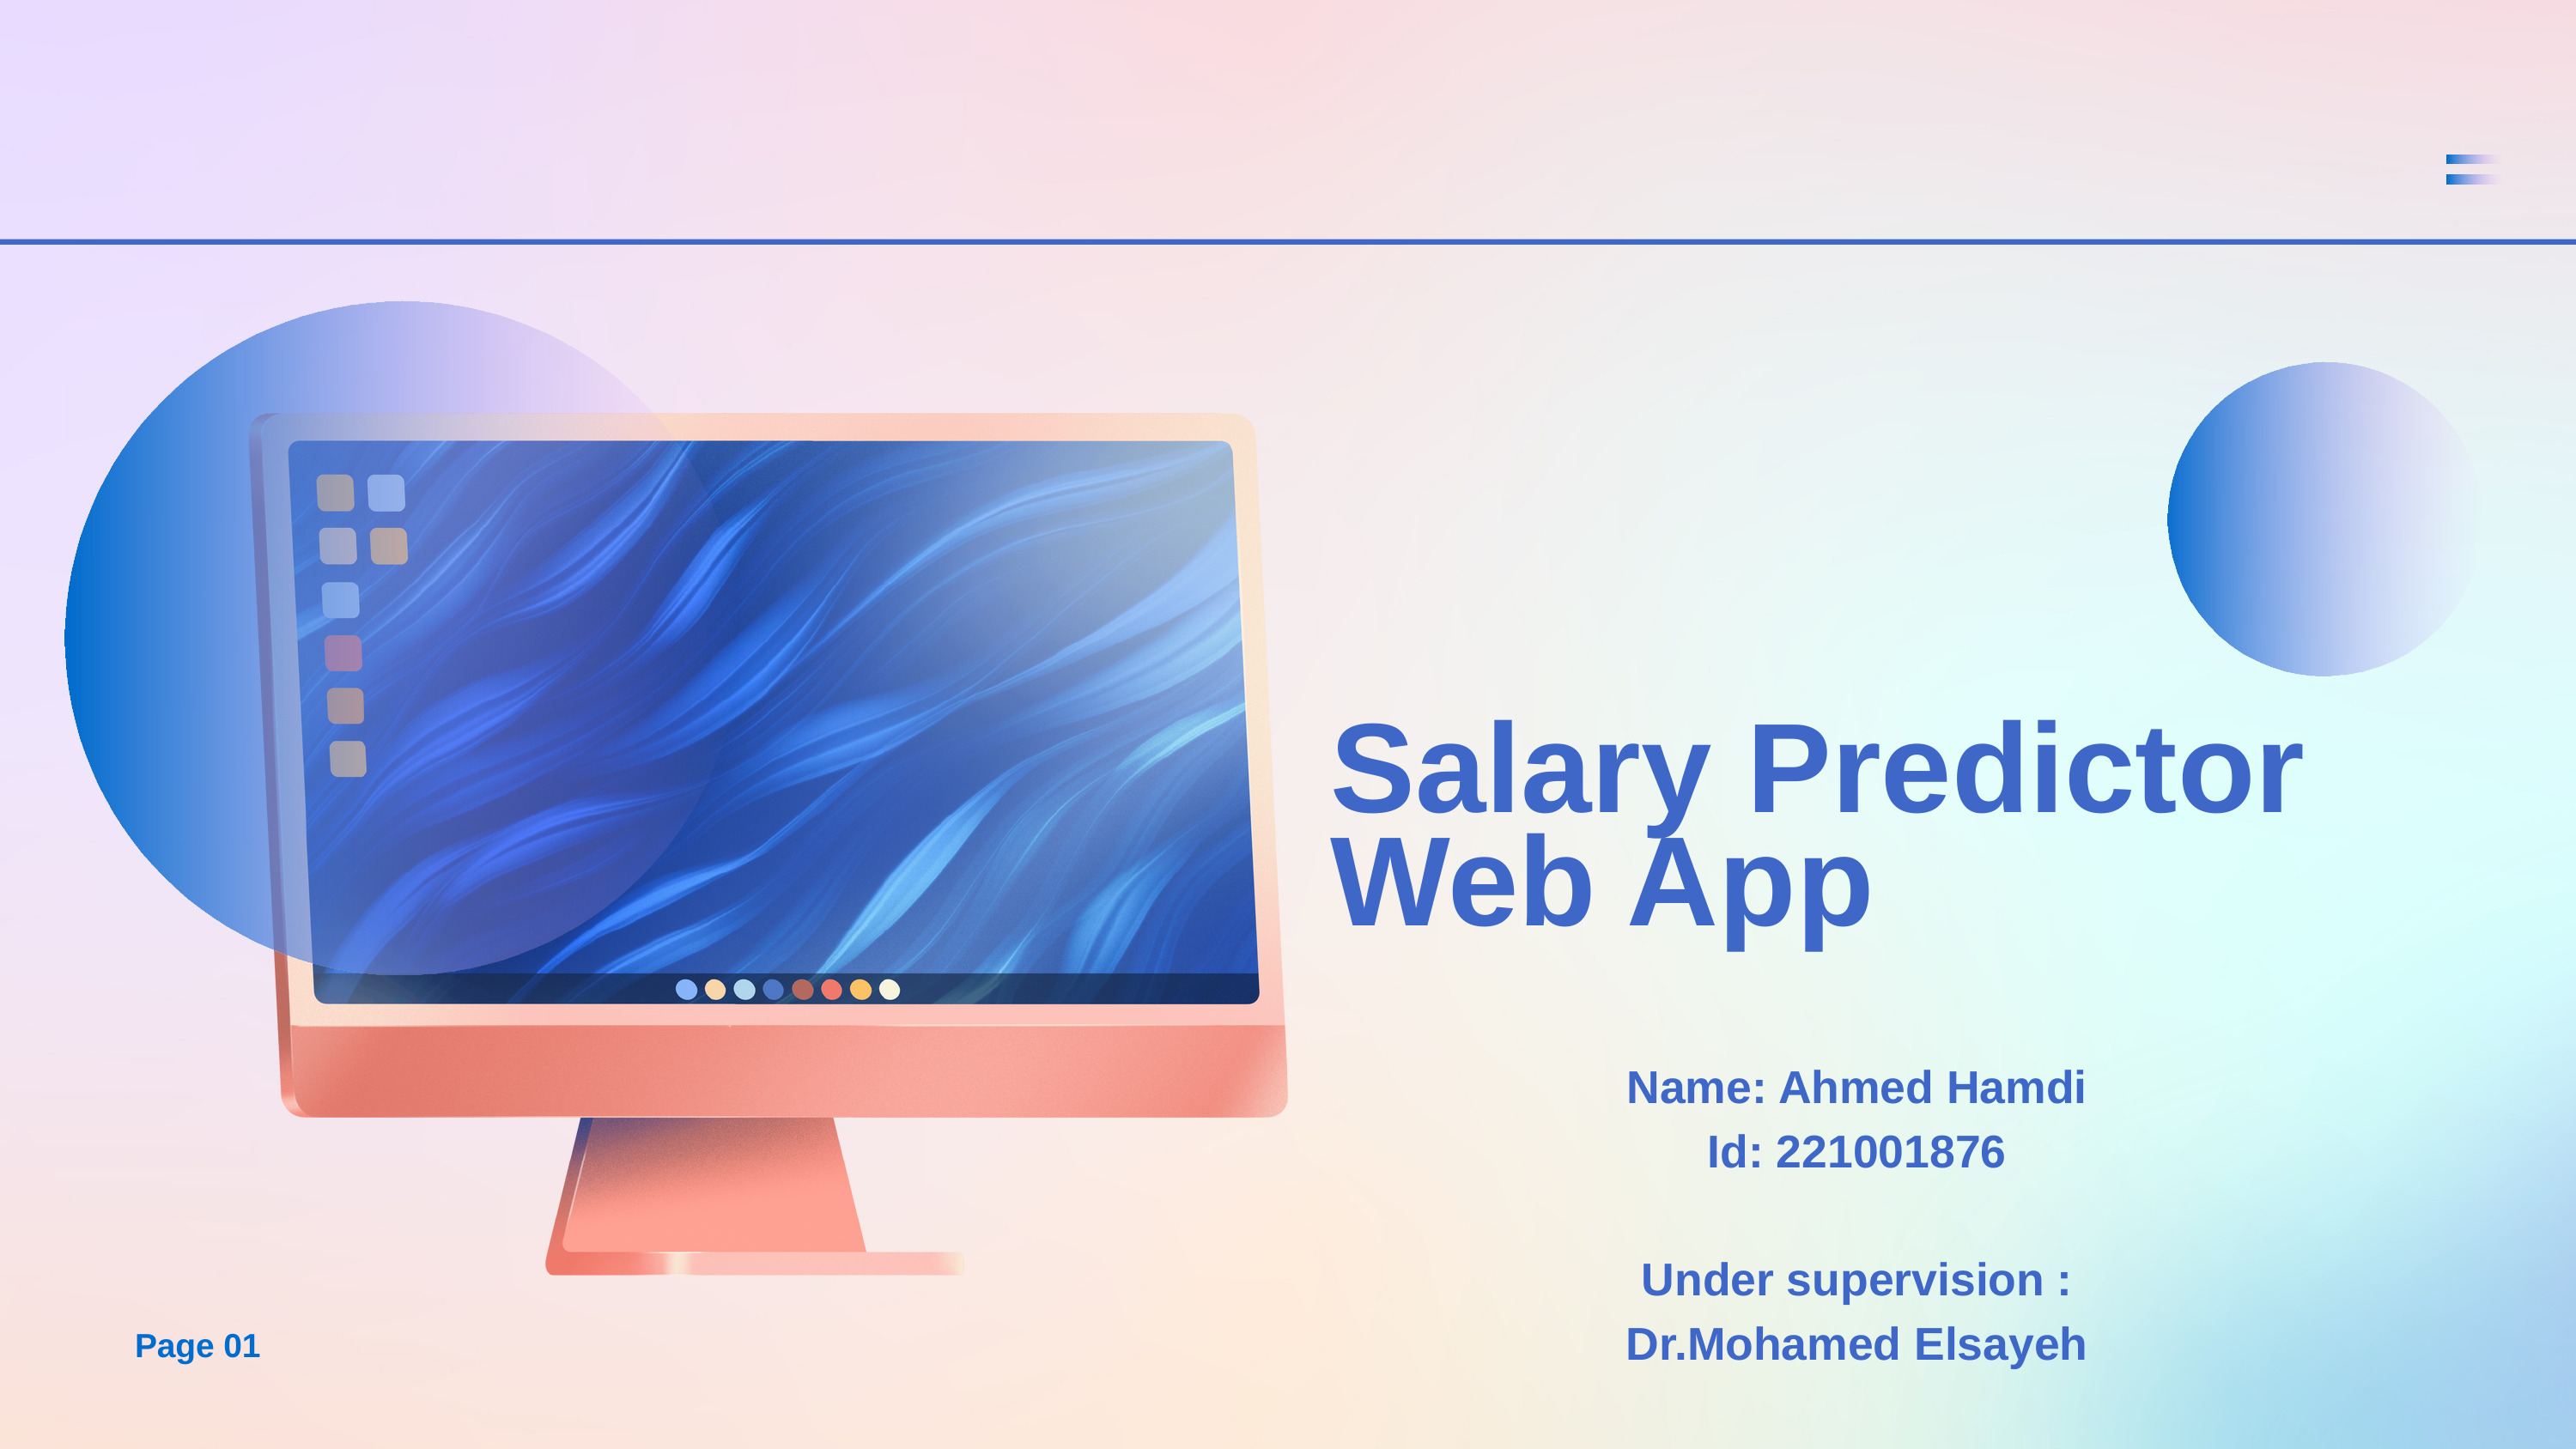

Salary Predictor Web App

Name: Ahmed Hamdi
Id: 221001876

Under supervision :
Dr.Mohamed Elsayeh
Page 01